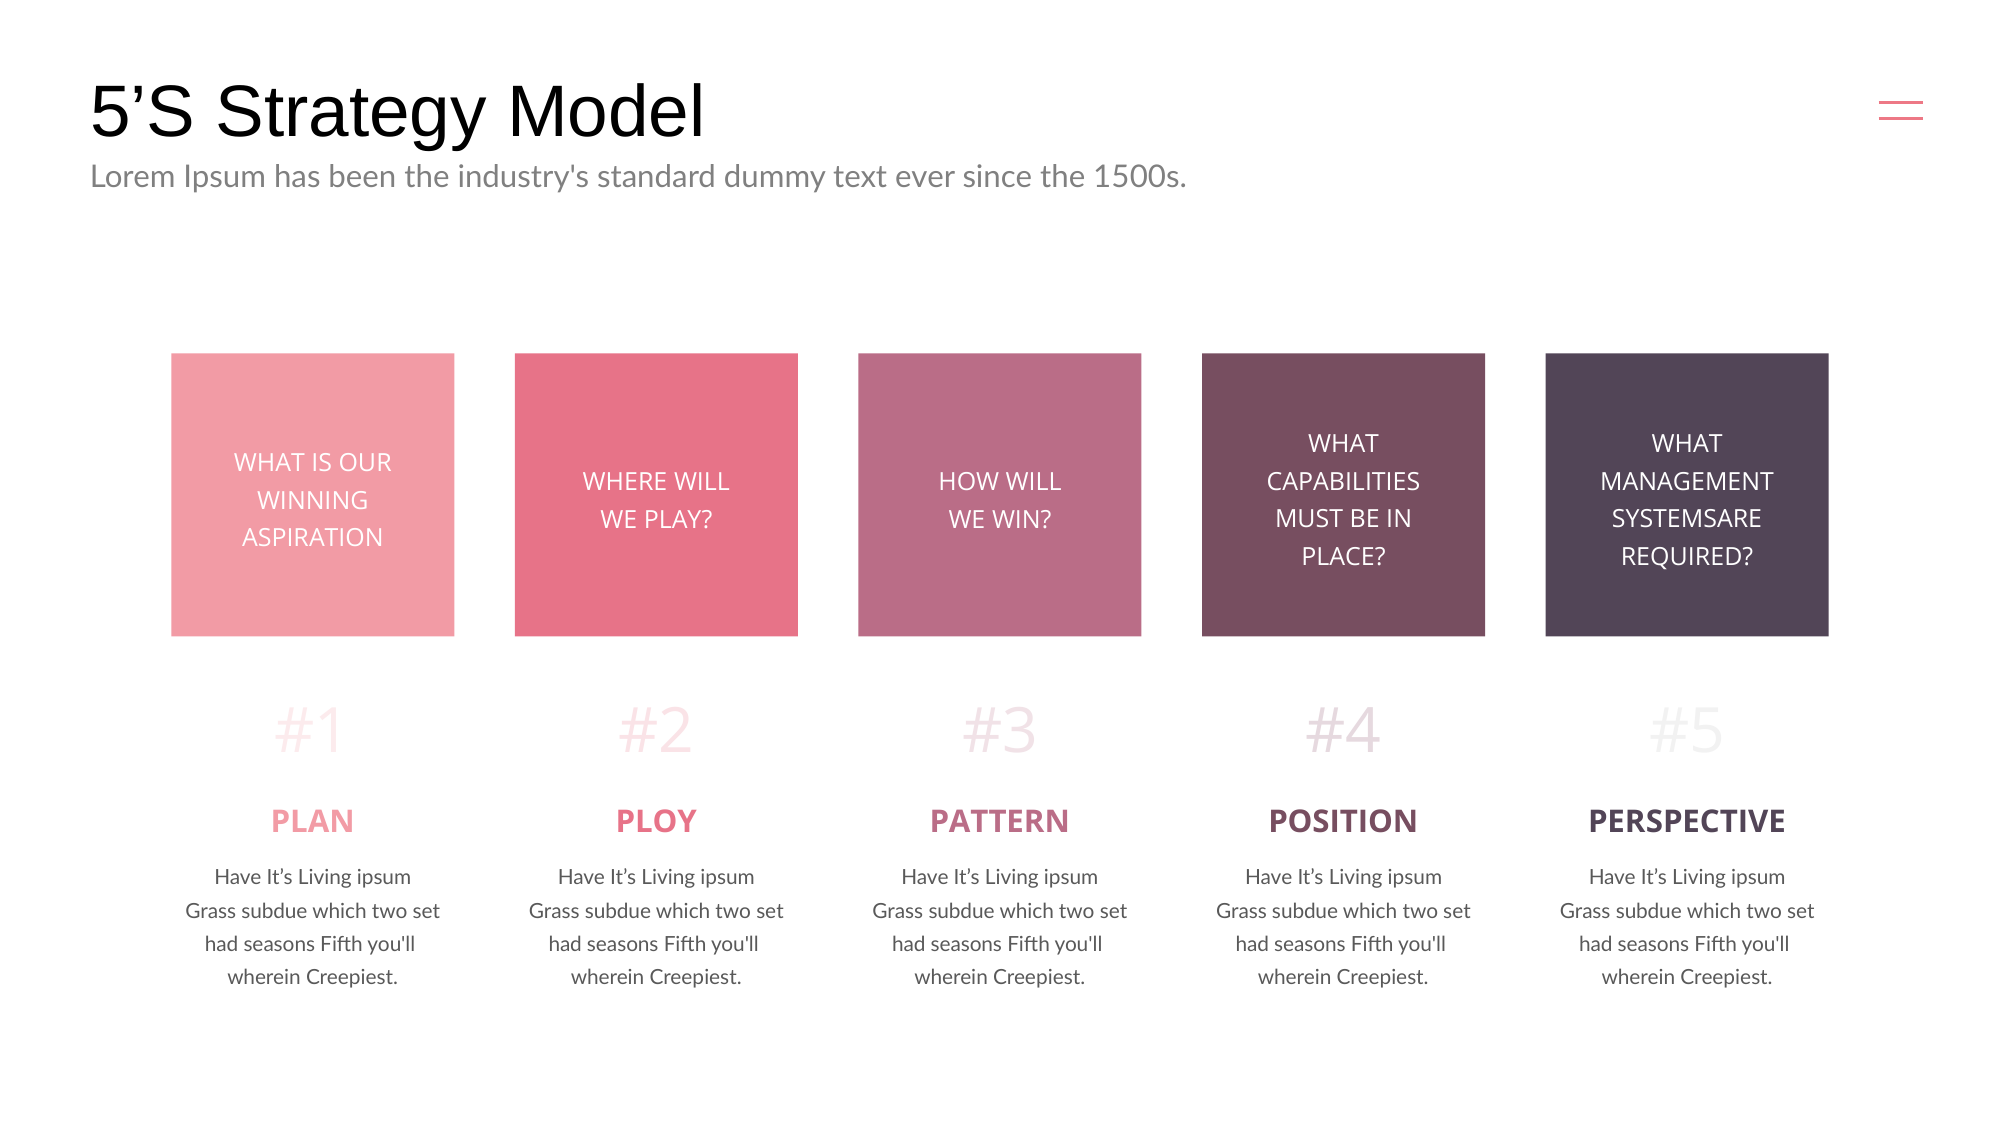

# 5’S Strategy Model
Lorem Ipsum has been the industry's standard dummy text ever since the 1500s.

WHAT
CAPABILITIES
MUST BE IN
PLACE?
WHAT
MANAGEMENT
SYSTEMSARE
REQUIRED?
WHAT IS OUR
WINNING
ASPIRATION
WHERE WILL
WE PLAY?
HOW WILL
WE WIN?
#1
#2
#3
#4
#5
PLAN
PLOY
PATTERN
POSITION
PERSPECTIVE
Have It’s Living ipsum
Grass subdue which two set had seasons Fifth you'll  wherein Creepiest.
Have It’s Living ipsum
Grass subdue which two set had seasons Fifth you'll  wherein Creepiest.
Have It’s Living ipsum
Grass subdue which two set had seasons Fifth you'll  wherein Creepiest.
Have It’s Living ipsum
Grass subdue which two set had seasons Fifth you'll  wherein Creepiest.
Have It’s Living ipsum
Grass subdue which two set had seasons Fifth you'll  wherein Creepiest.